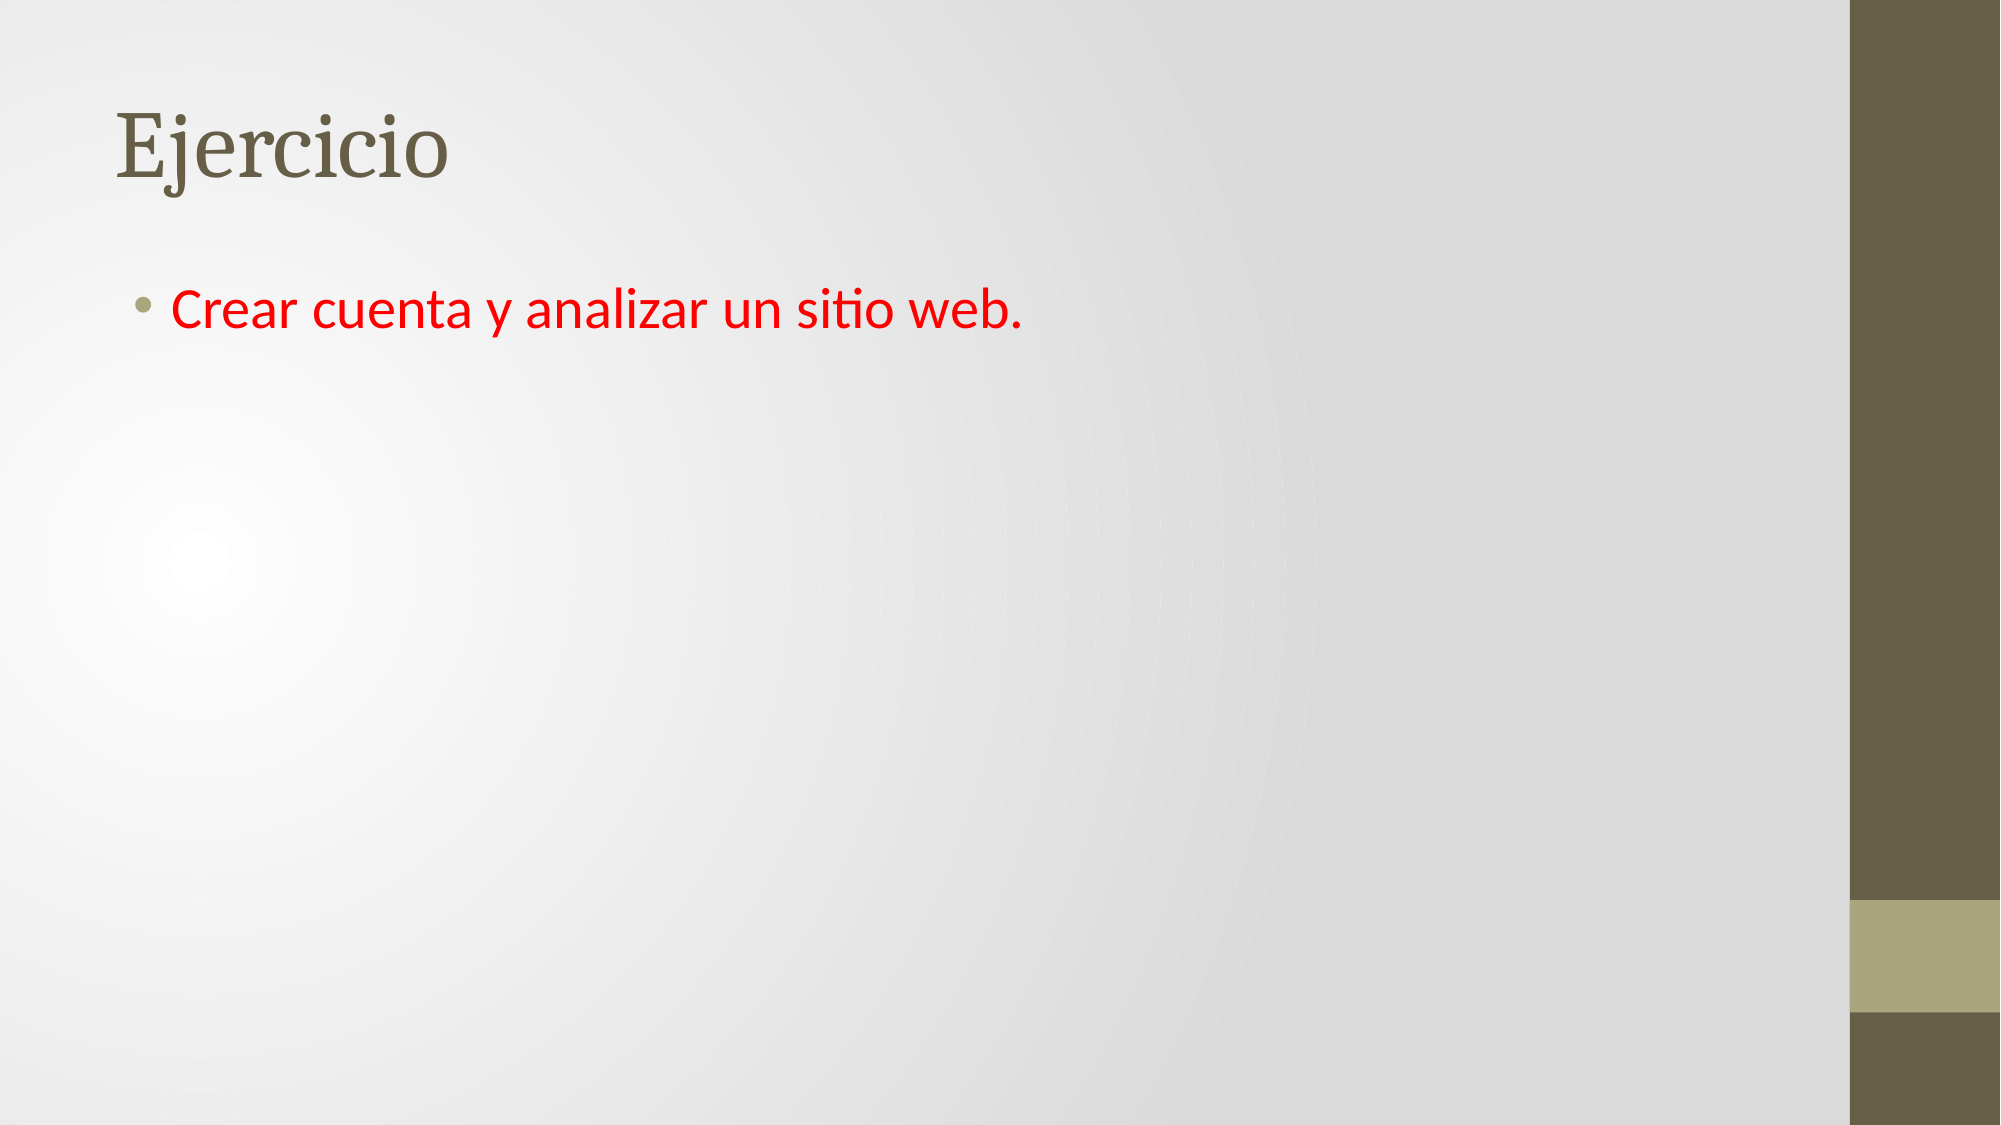

# Ejercicio
Crear cuenta y analizar un sitio web.